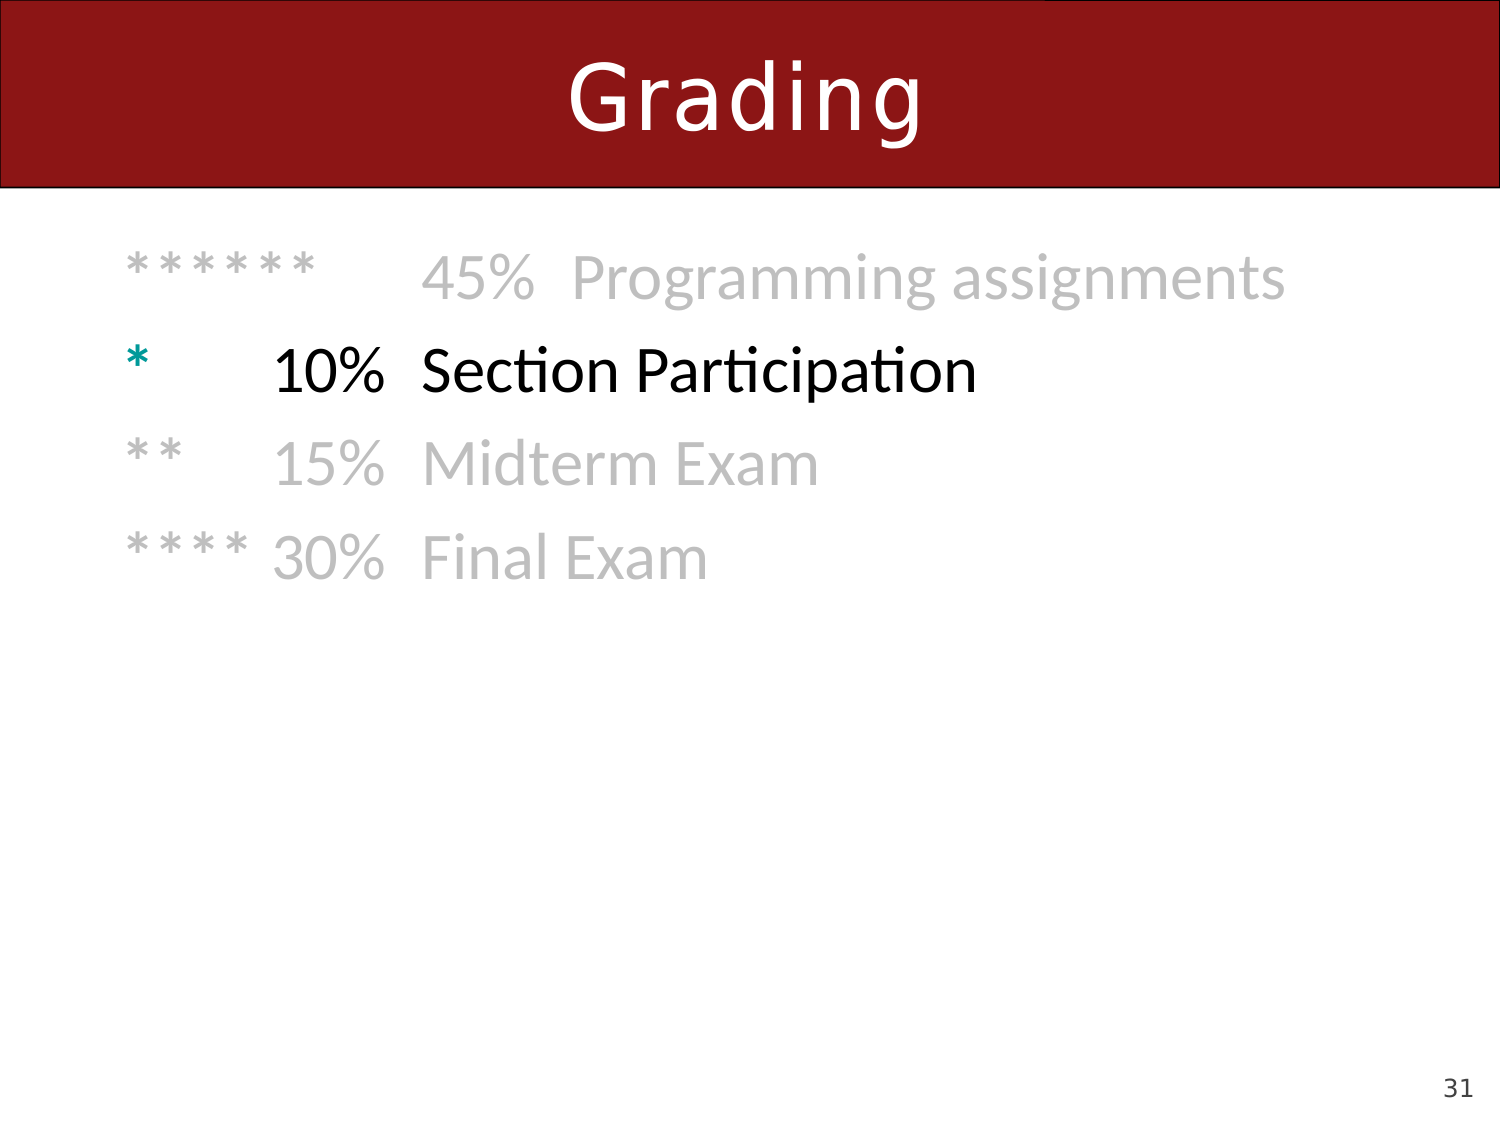

# Grading
	******	45%	Programming assignments
	*	10%	Section Participation
	**	15%	Midterm Exam
	****	30%	Final Exam